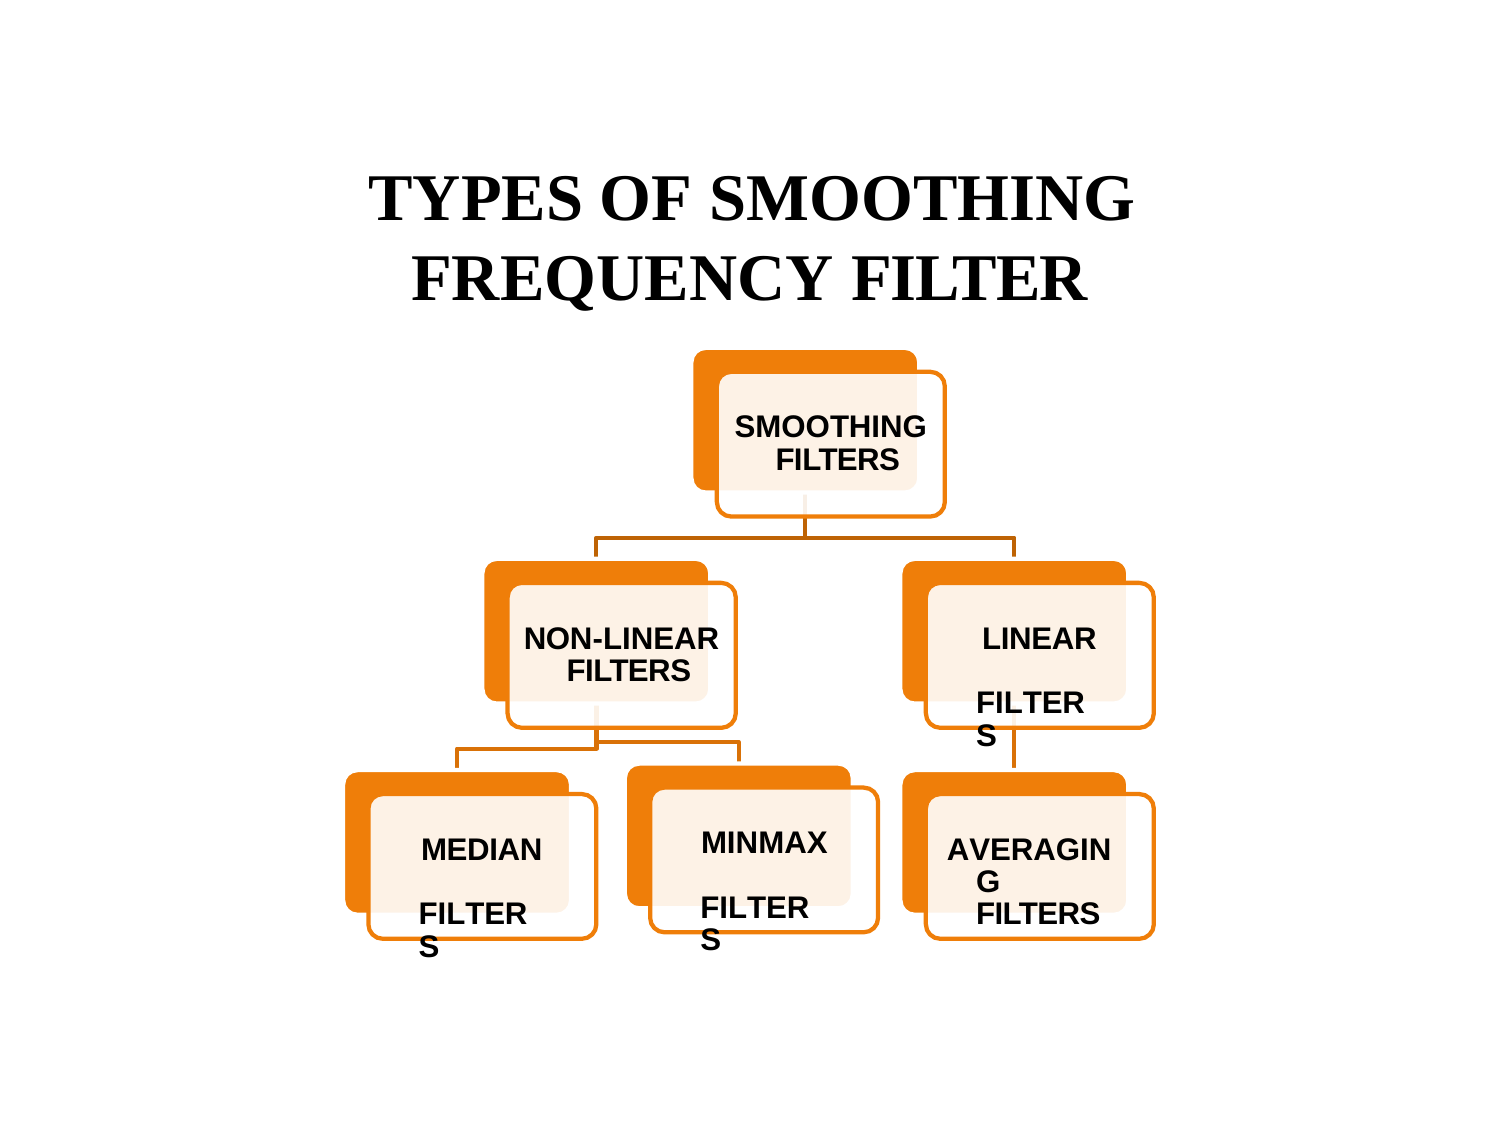

# TYPES OF SMOOTHING  FREQUENCY FILTER

SMOOTHING  FILTERS

NON-LINEAR  FILTERS
LINEAR  FILTERS

MINMAX  FILTERS
MEDIAN  FILTERS
AVERAGING  FILTERS